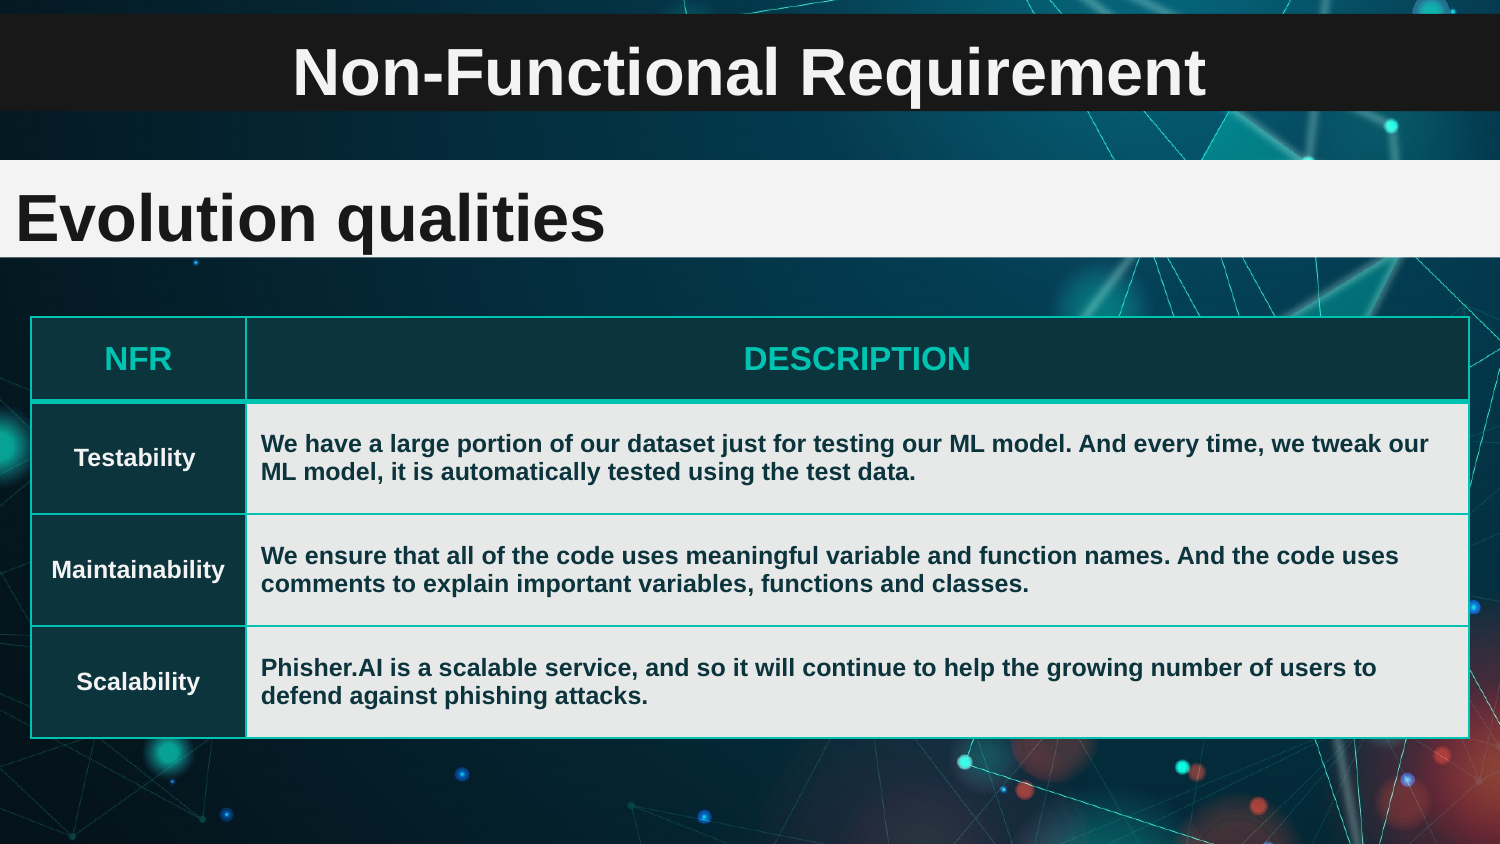

Non-Functional Requirement
Evolution qualities
| NFR | DESCRIPTION |
| --- | --- |
| Testability | We have a large portion of our dataset just for testing our ML model. And every time, we tweak our ML model, it is automatically tested using the test data. |
| Maintainability | We ensure that all of the code uses meaningful variable and function names. And the code uses comments to explain important variables, functions and classes. |
| Scalability | Phisher.AI is a scalable service, and so it will continue to help the growing number of users to defend against phishing attacks. |